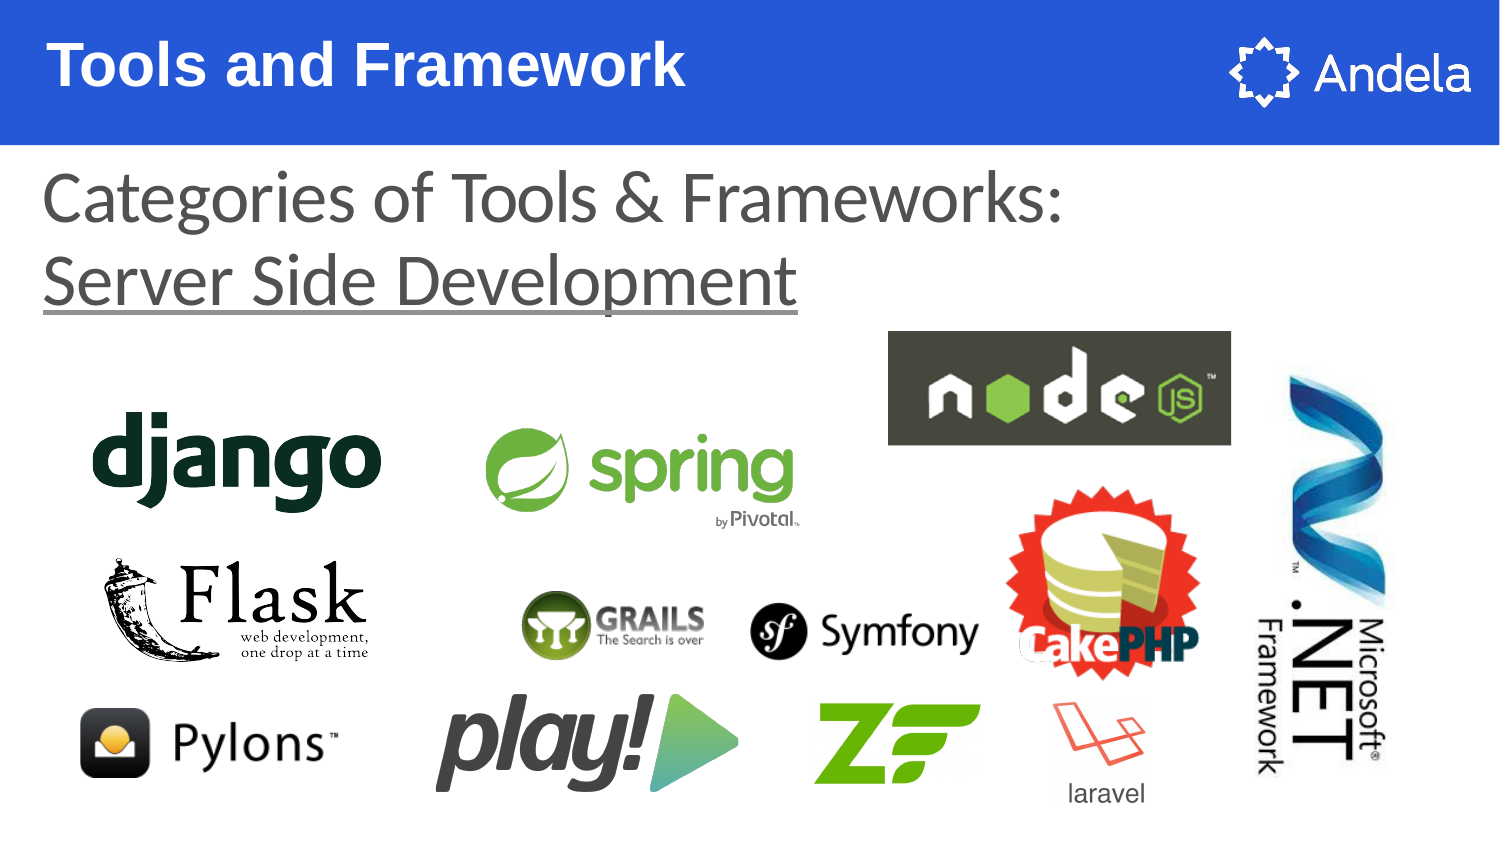

Tools and Framework
Categories of Tools & Frameworks:
Server Side Development